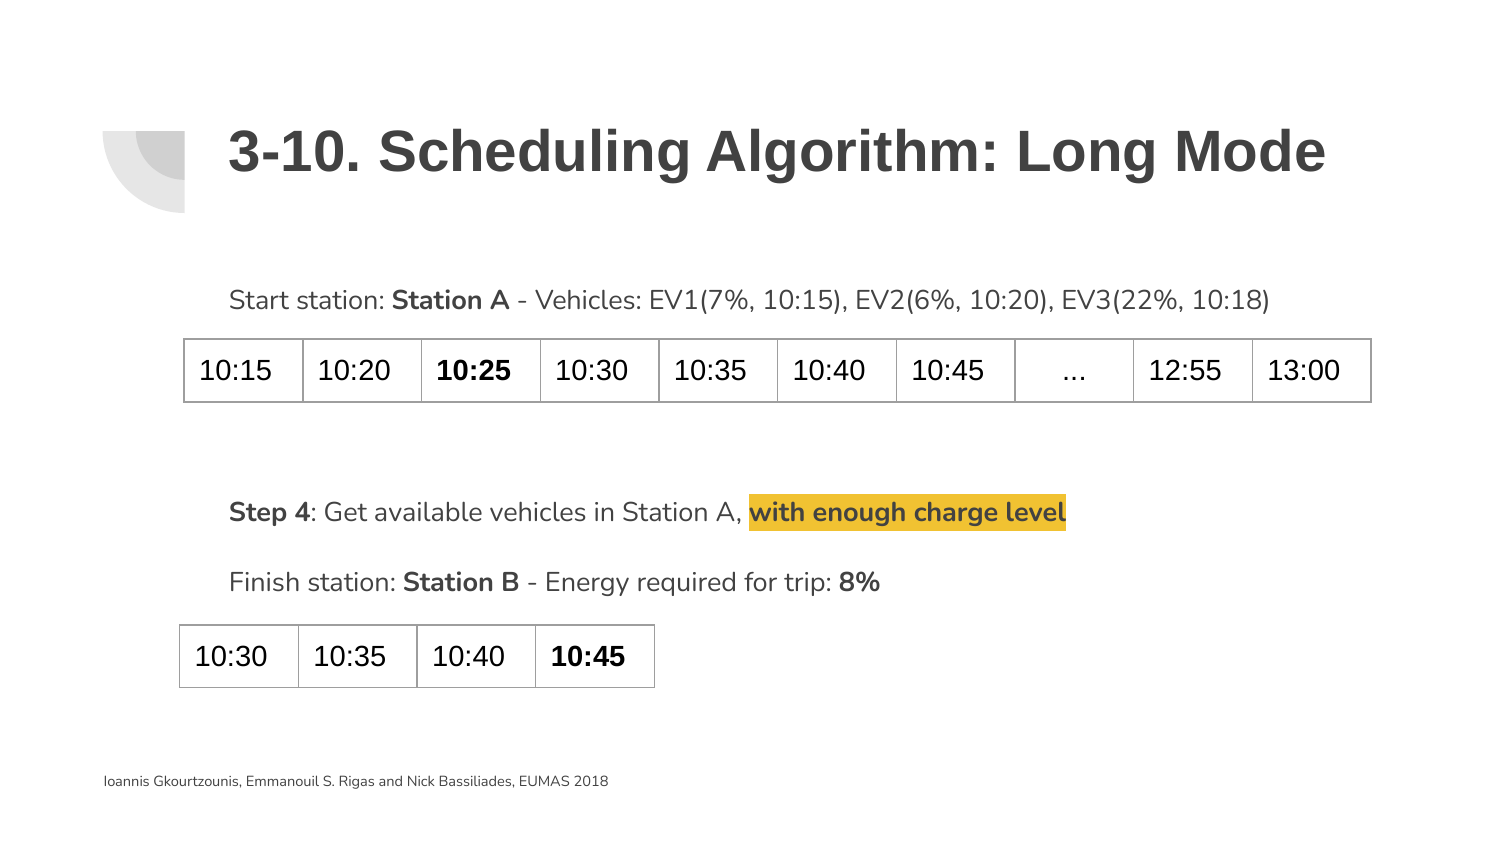

# 3-10. Scheduling Algorithm: Long Mode
Start station: Station A - Vehicles: EV1(7%, 10:15), EV2(6%, 10:20), EV3(22%, 10:18)

Step 4: Get available vehicles in Station A, with enough charge level
Finish station: Station B - Energy required for trip: 8%
| 10:15 | 10:20 | 10:25 | 10:30 | 10:35 | 10:40 | 10:45 | ... | 12:55 | 13:00 |
| --- | --- | --- | --- | --- | --- | --- | --- | --- | --- |
| 10:30 | 10:35 | 10:40 | 10:45 |
| --- | --- | --- | --- |
Ioannis Gkourtzounis, Emmanouil S. Rigas and Nick Bassiliades, EUMAS 2018